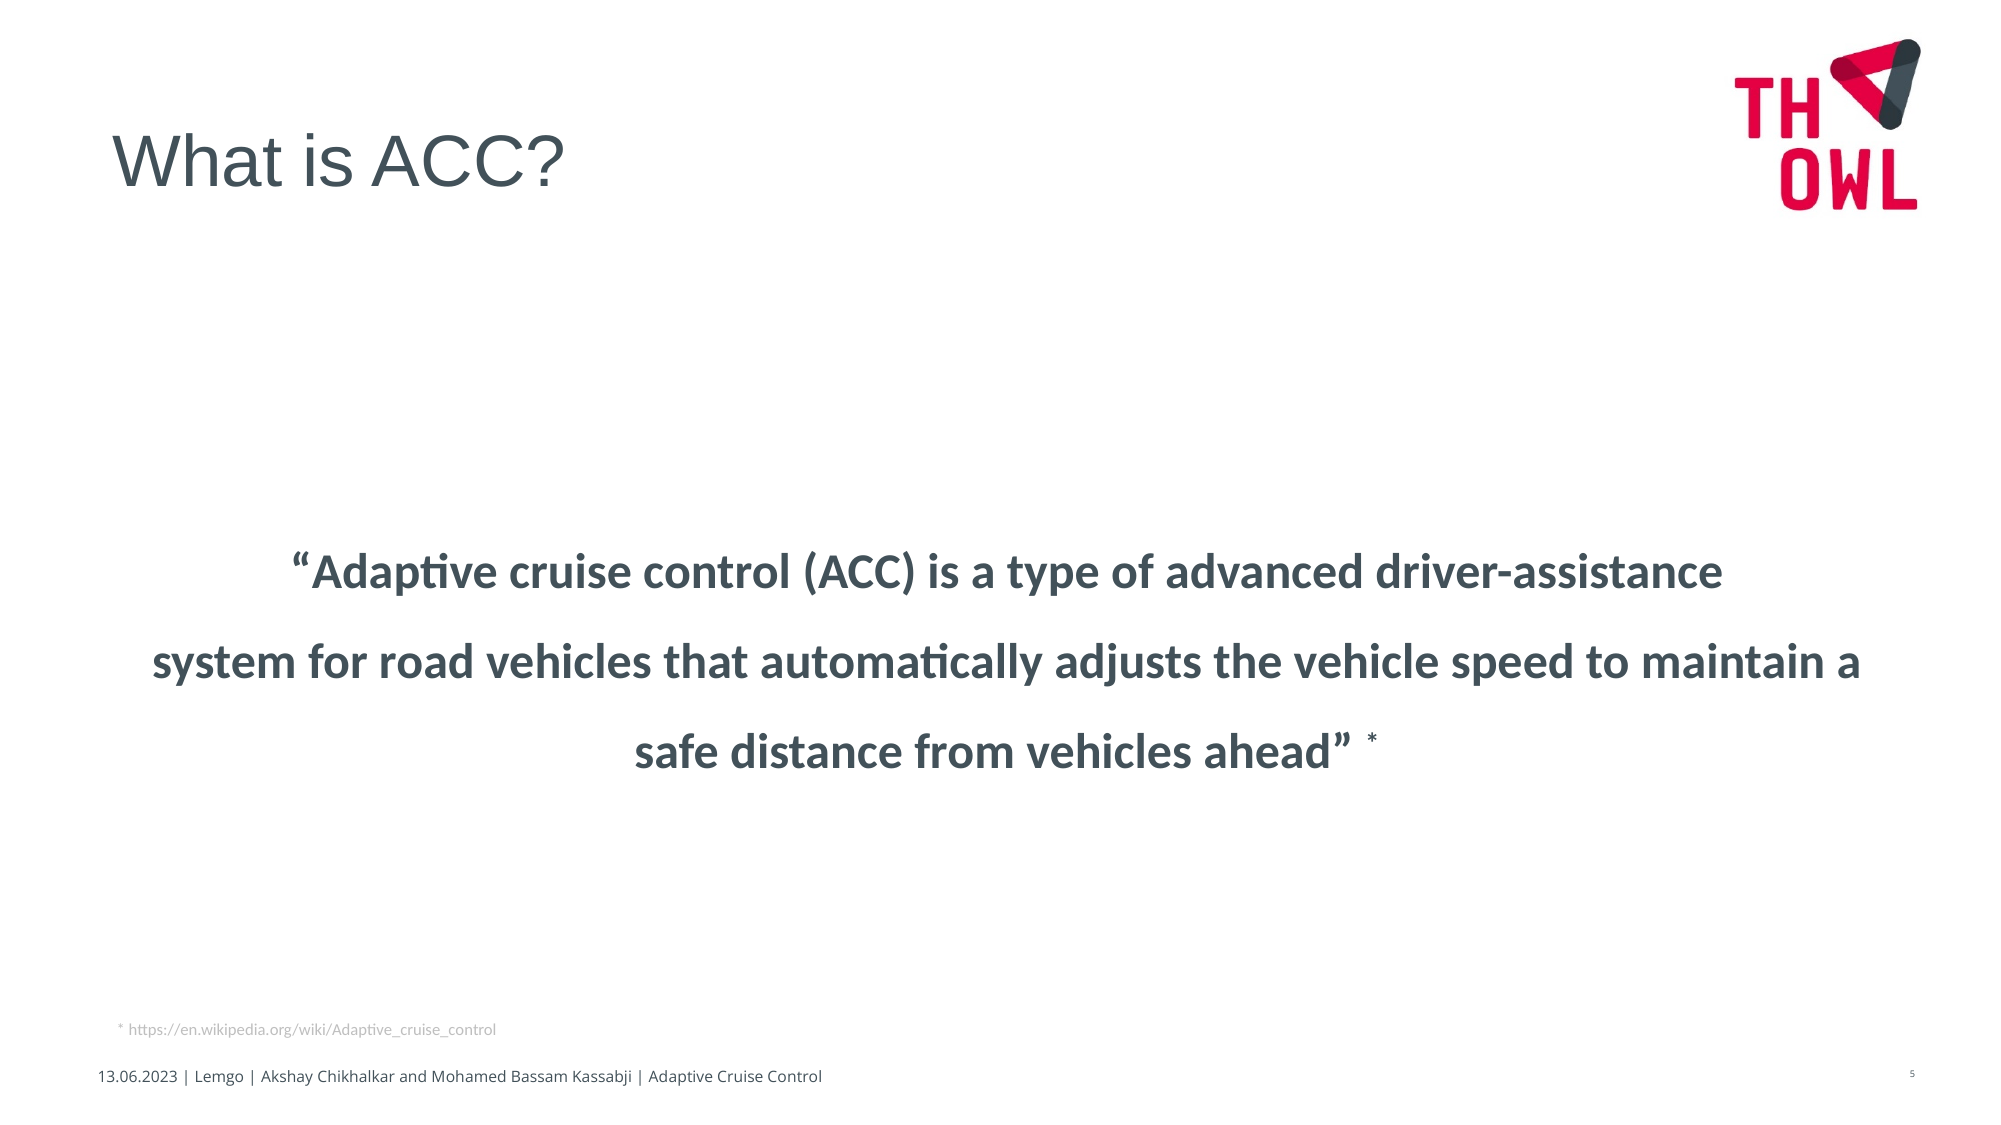

What is ACC?
“Adaptive cruise control (ACC) is a type of advanced driver-assistance system for road vehicles that automatically adjusts the vehicle speed to maintain a safe distance from vehicles ahead” *
* https://en.wikipedia.org/wiki/Adaptive_cruise_control